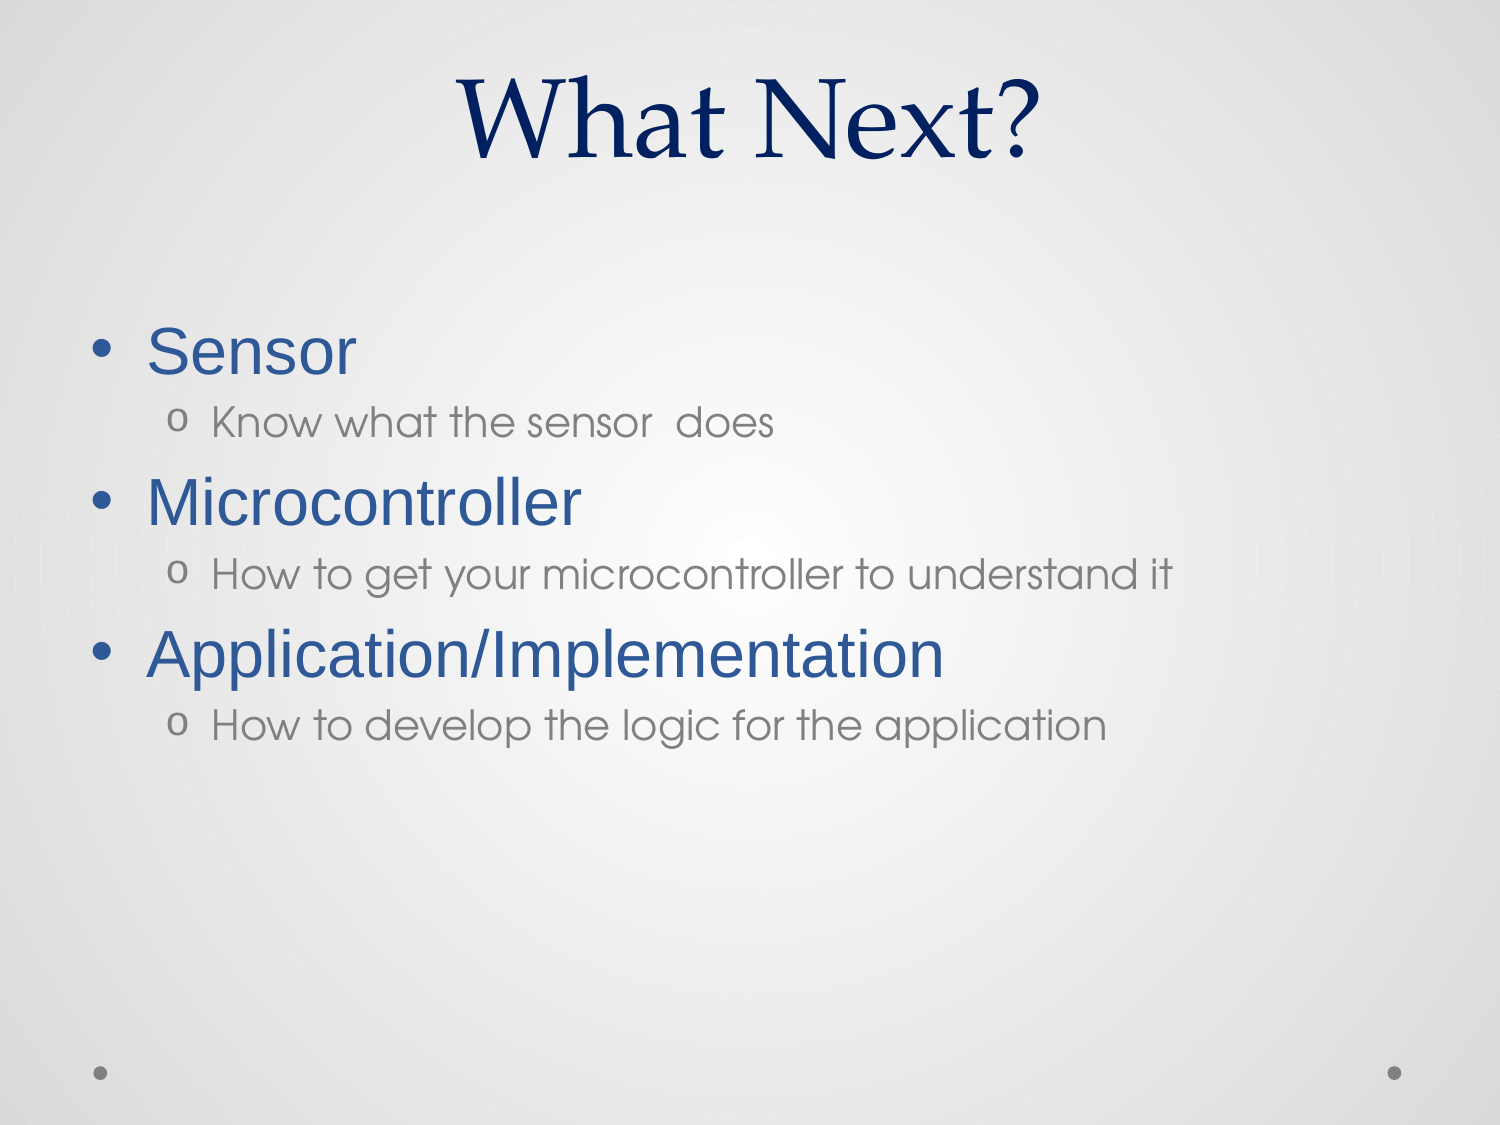

# What Next?
Sensor
Know what the sensor  does
Microcontroller
How to get your microcontroller to understand it
Application/Implementation
How to develop the logic for the application